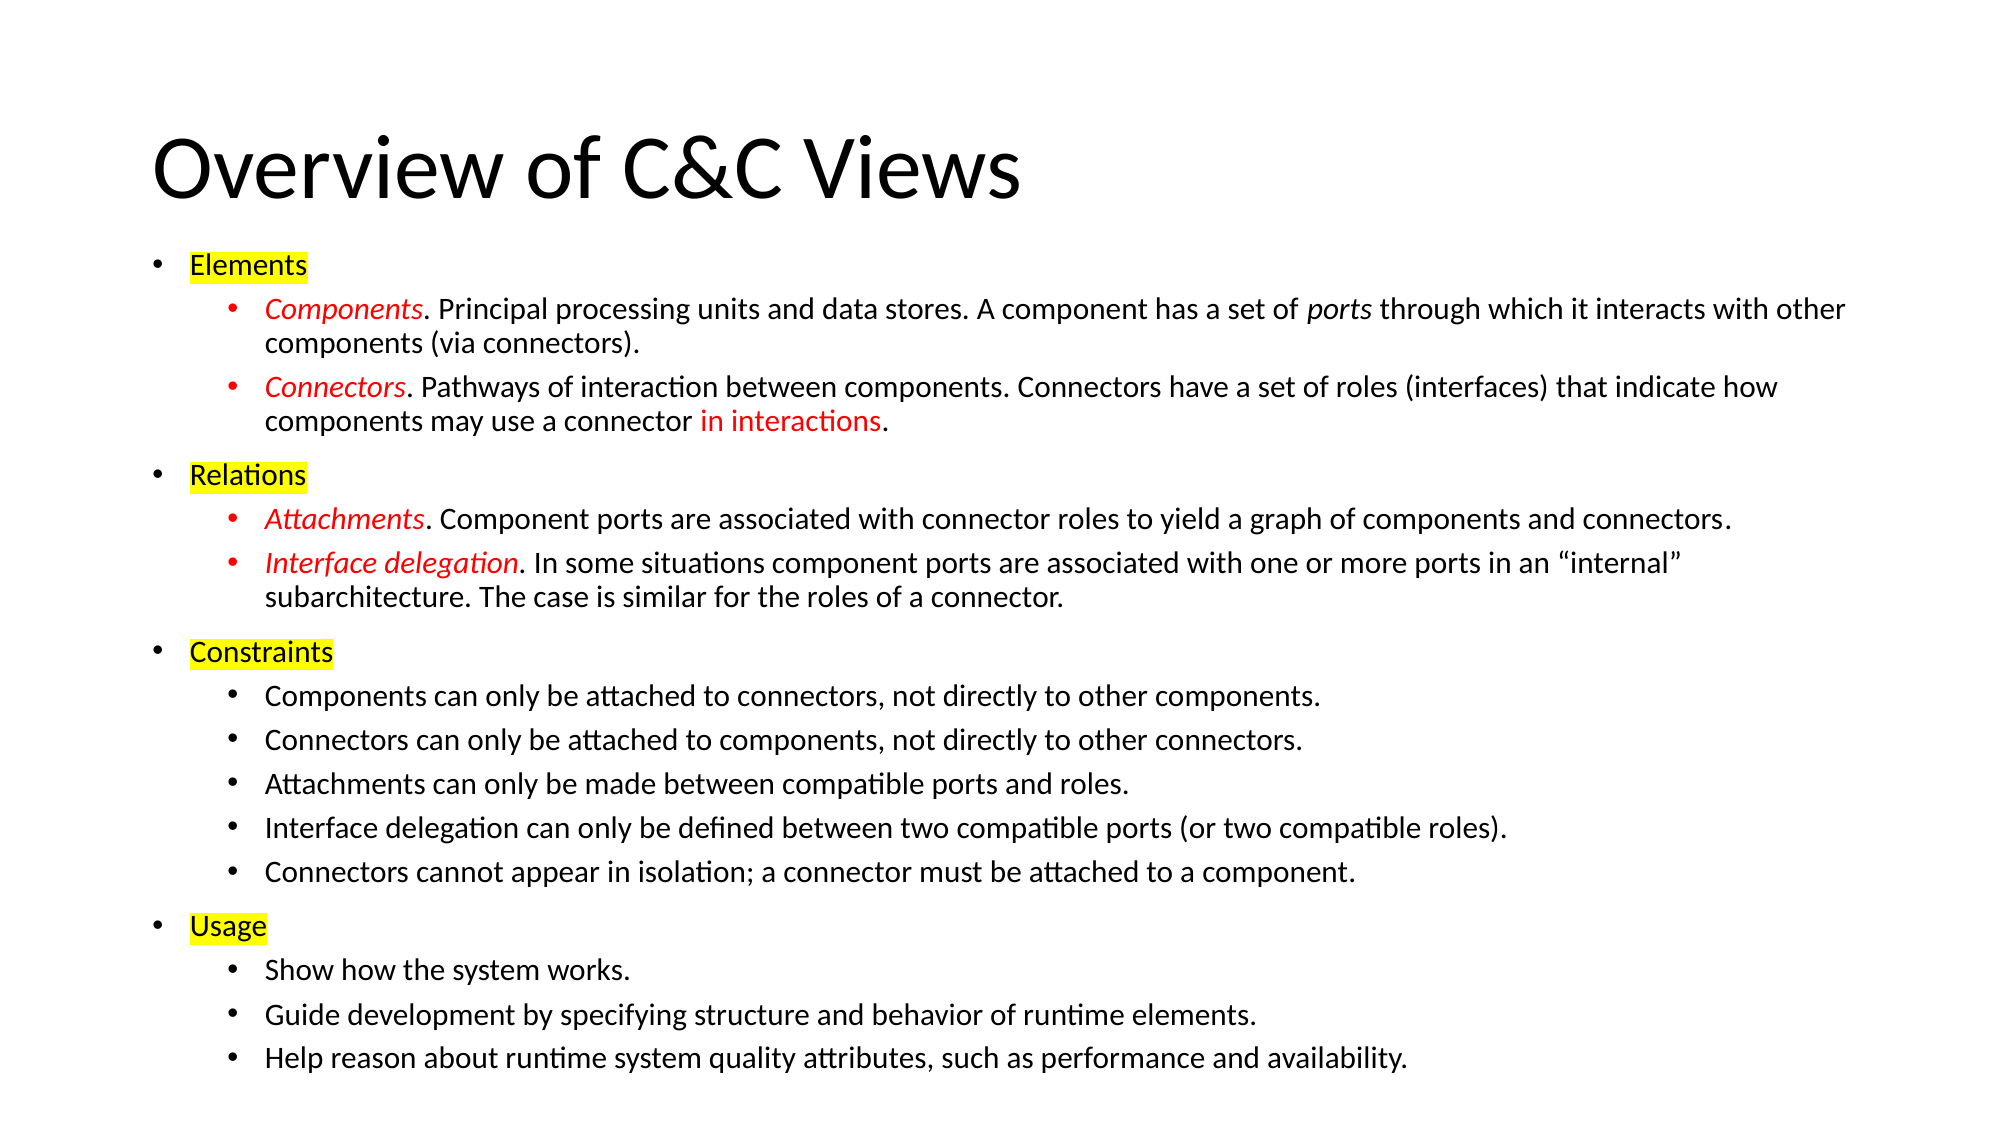

# Overview of C&C Views
Elements
Components. Principal processing units and data stores. A component has a set of ports through which it interacts with other components (via connectors).
Connectors. Pathways of interaction between components. Connectors have a set of roles (interfaces) that indicate how components may use a connector in interactions.
Relations
Attachments. Component ports are associated with connector roles to yield a graph of components and connectors.
Interface delegation. In some situations component ports are associated with one or more ports in an “internal” subarchitecture. The case is similar for the roles of a connector.
Constraints
Components can only be attached to connectors, not directly to other components.
Connectors can only be attached to components, not directly to other connectors.
Attachments can only be made between compatible ports and roles.
Interface delegation can only be defined between two compatible ports (or two compatible roles).
Connectors cannot appear in isolation; a connector must be attached to a component.
Usage
Show how the system works.
Guide development by specifying structure and behavior of runtime elements.
Help reason about runtime system quality attributes, such as performance and availability.